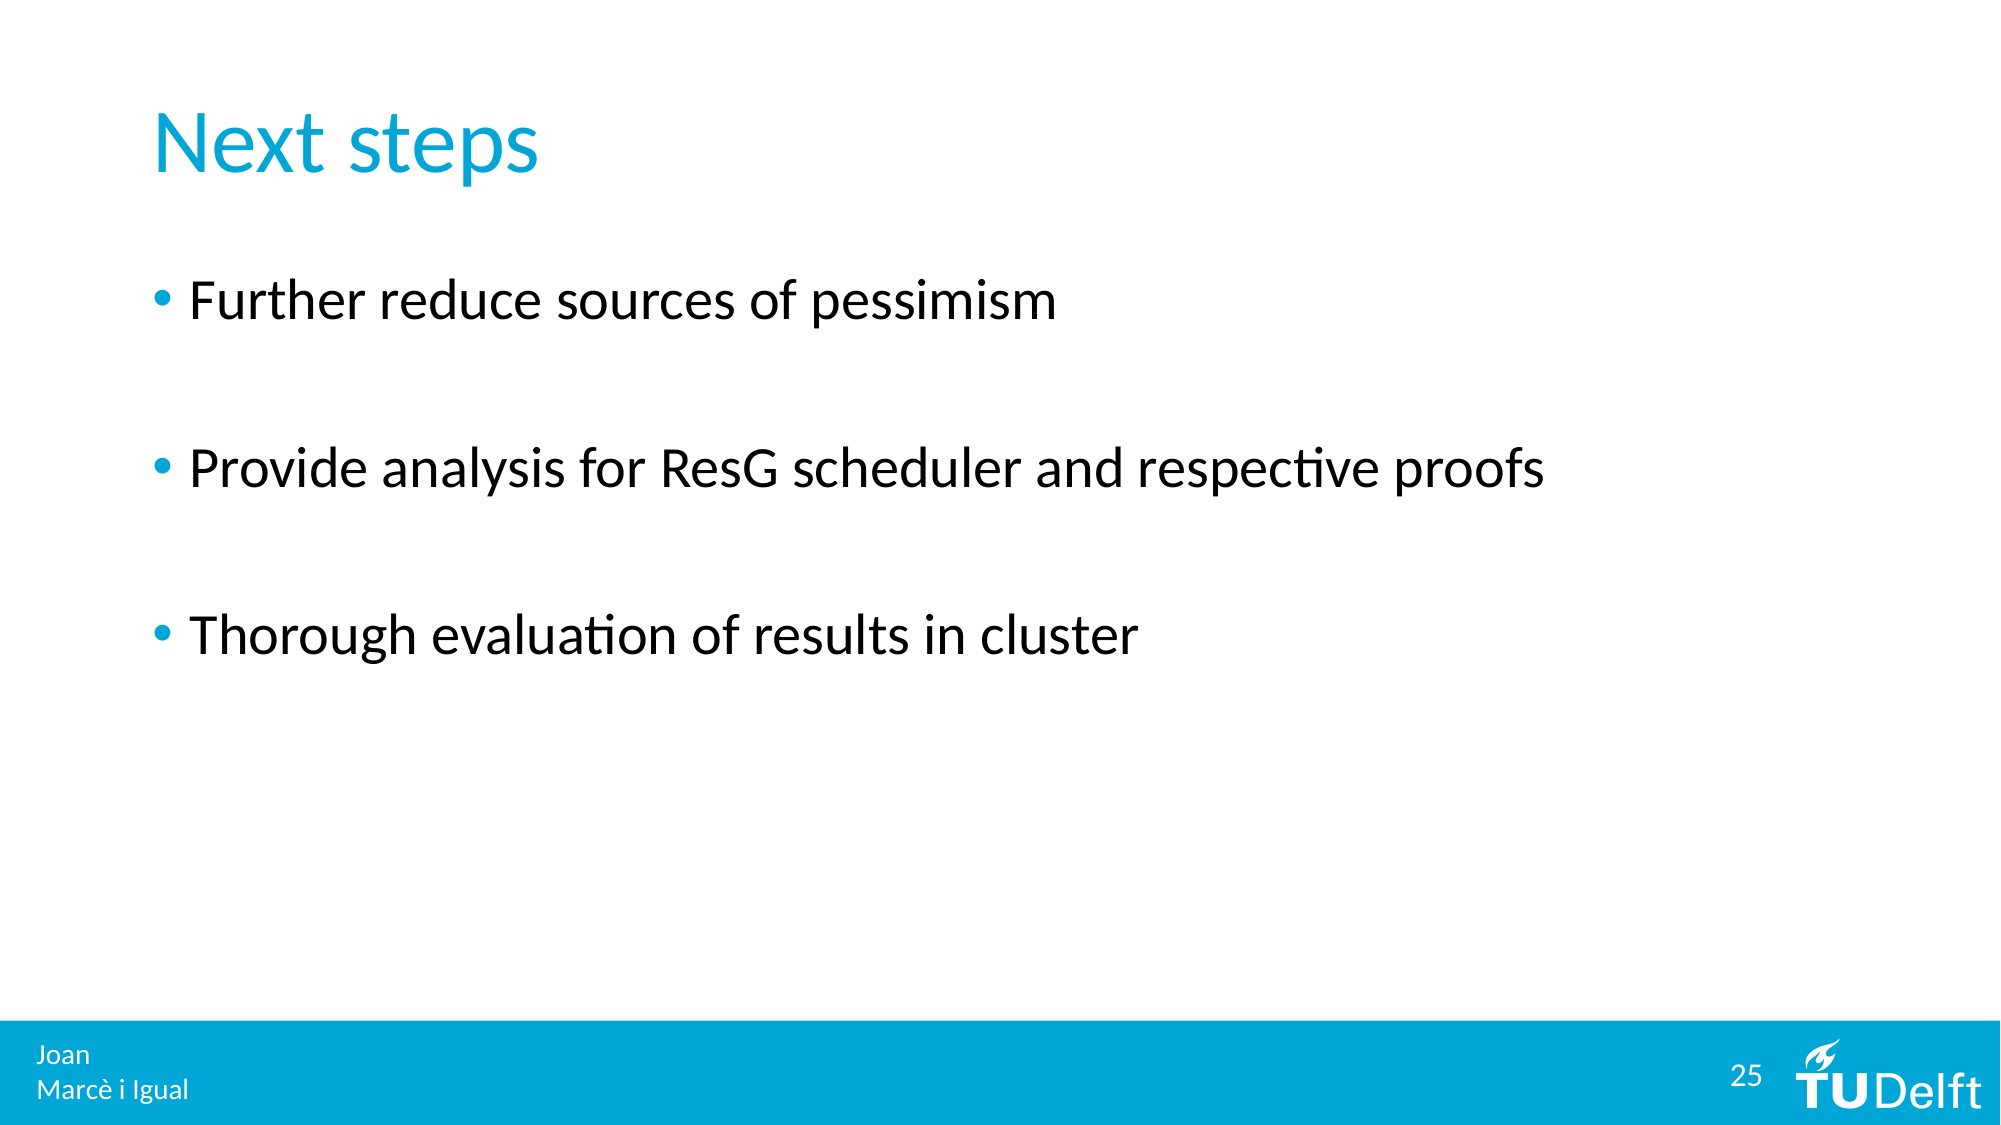

# Next steps
Further reduce sources of pessimism

Provide analysis for ResG scheduler and respective proofs

Thorough evaluation of results in cluster
25